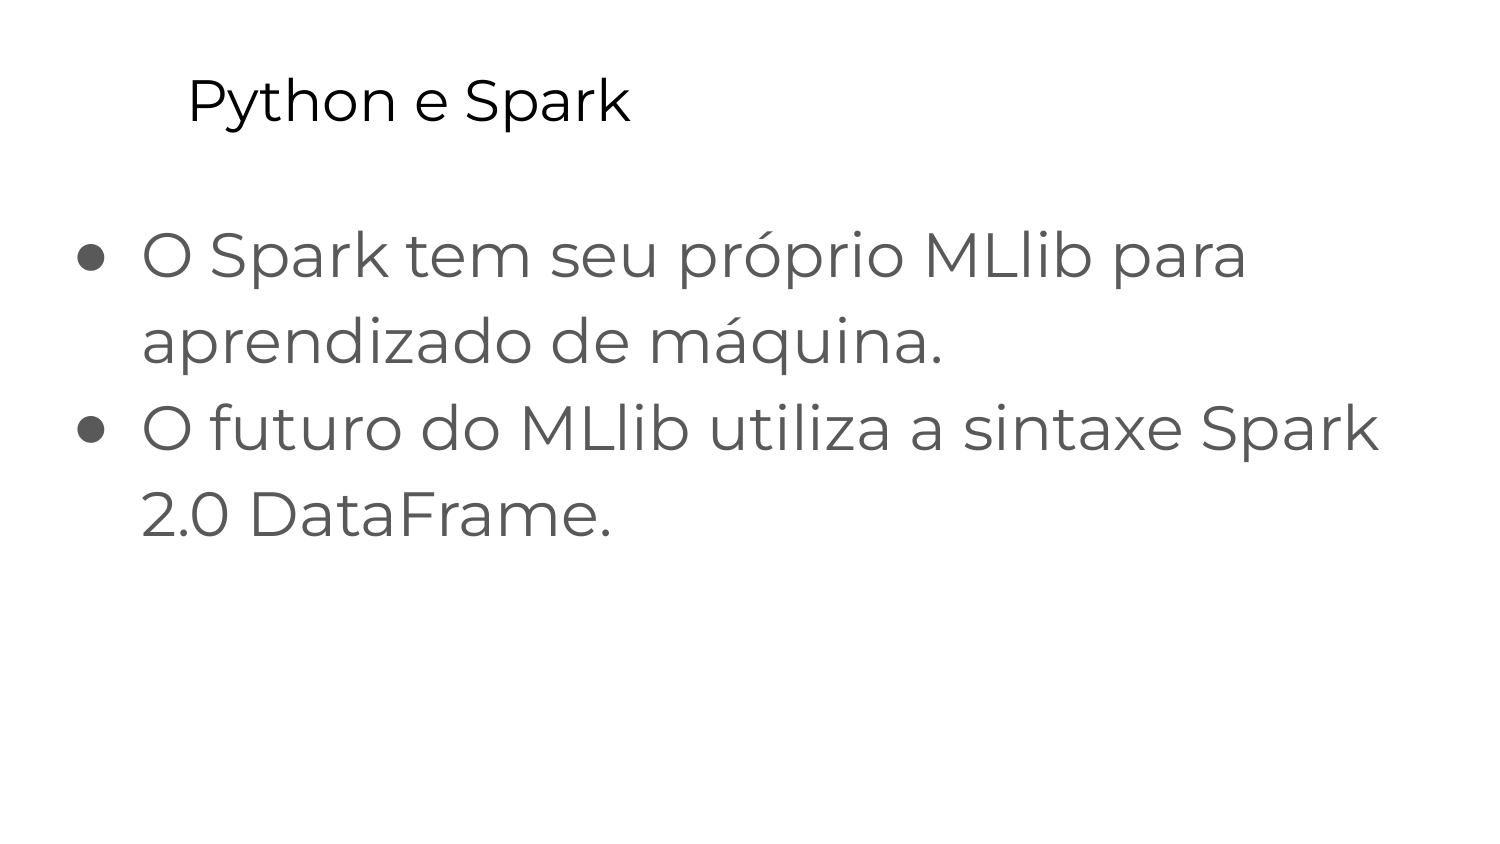

# Python e Spark
O Spark tem seu próprio MLlib para aprendizado de máquina.
O futuro do MLlib utiliza a sintaxe Spark 2.0 DataFrame.